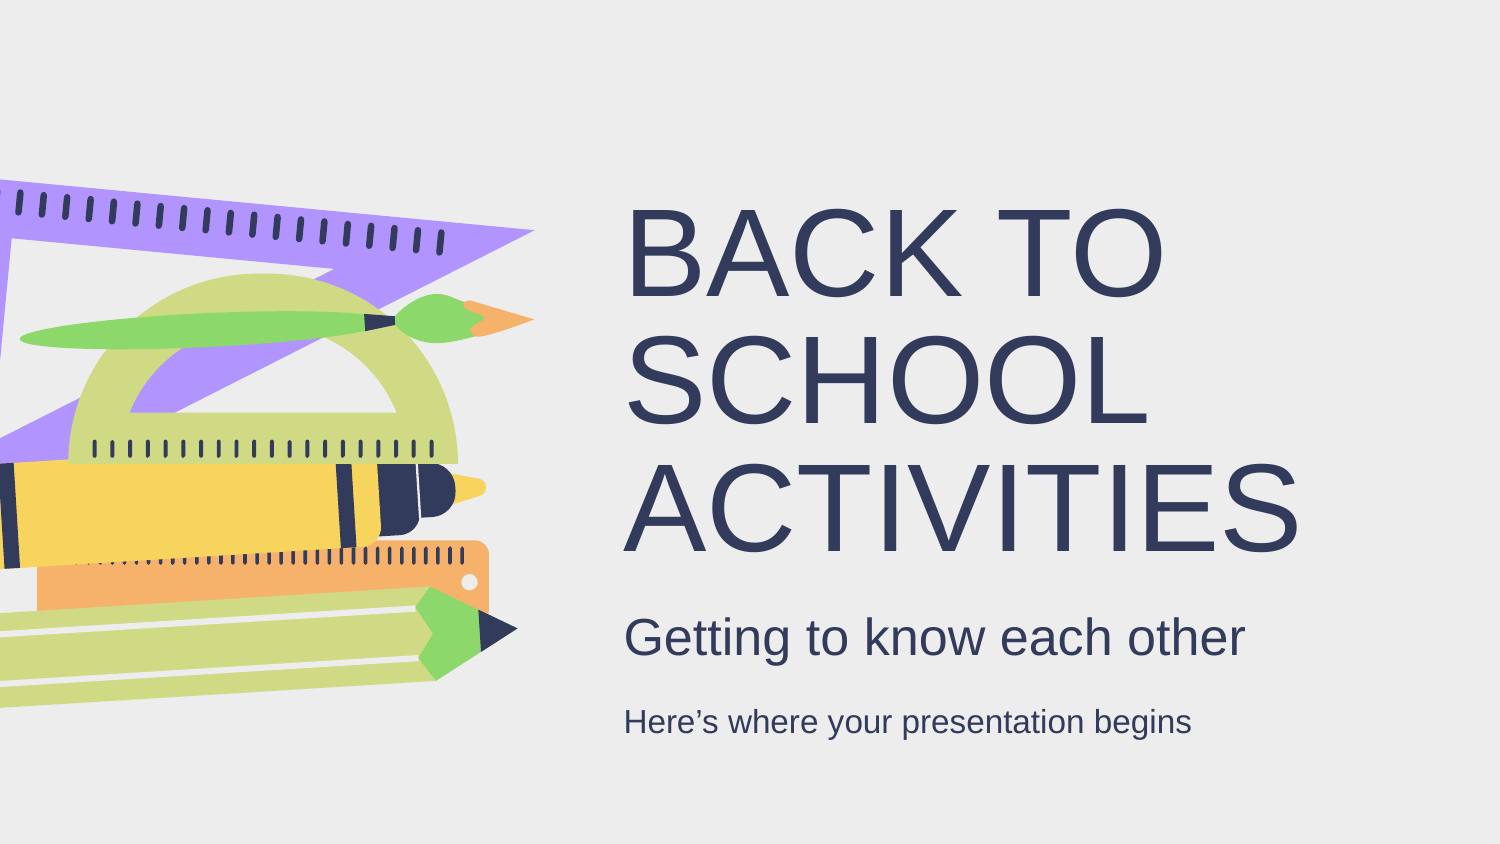

# BACK TO SCHOOL ACTIVITIES

Getting to know each other

Here’s where your presentation begins